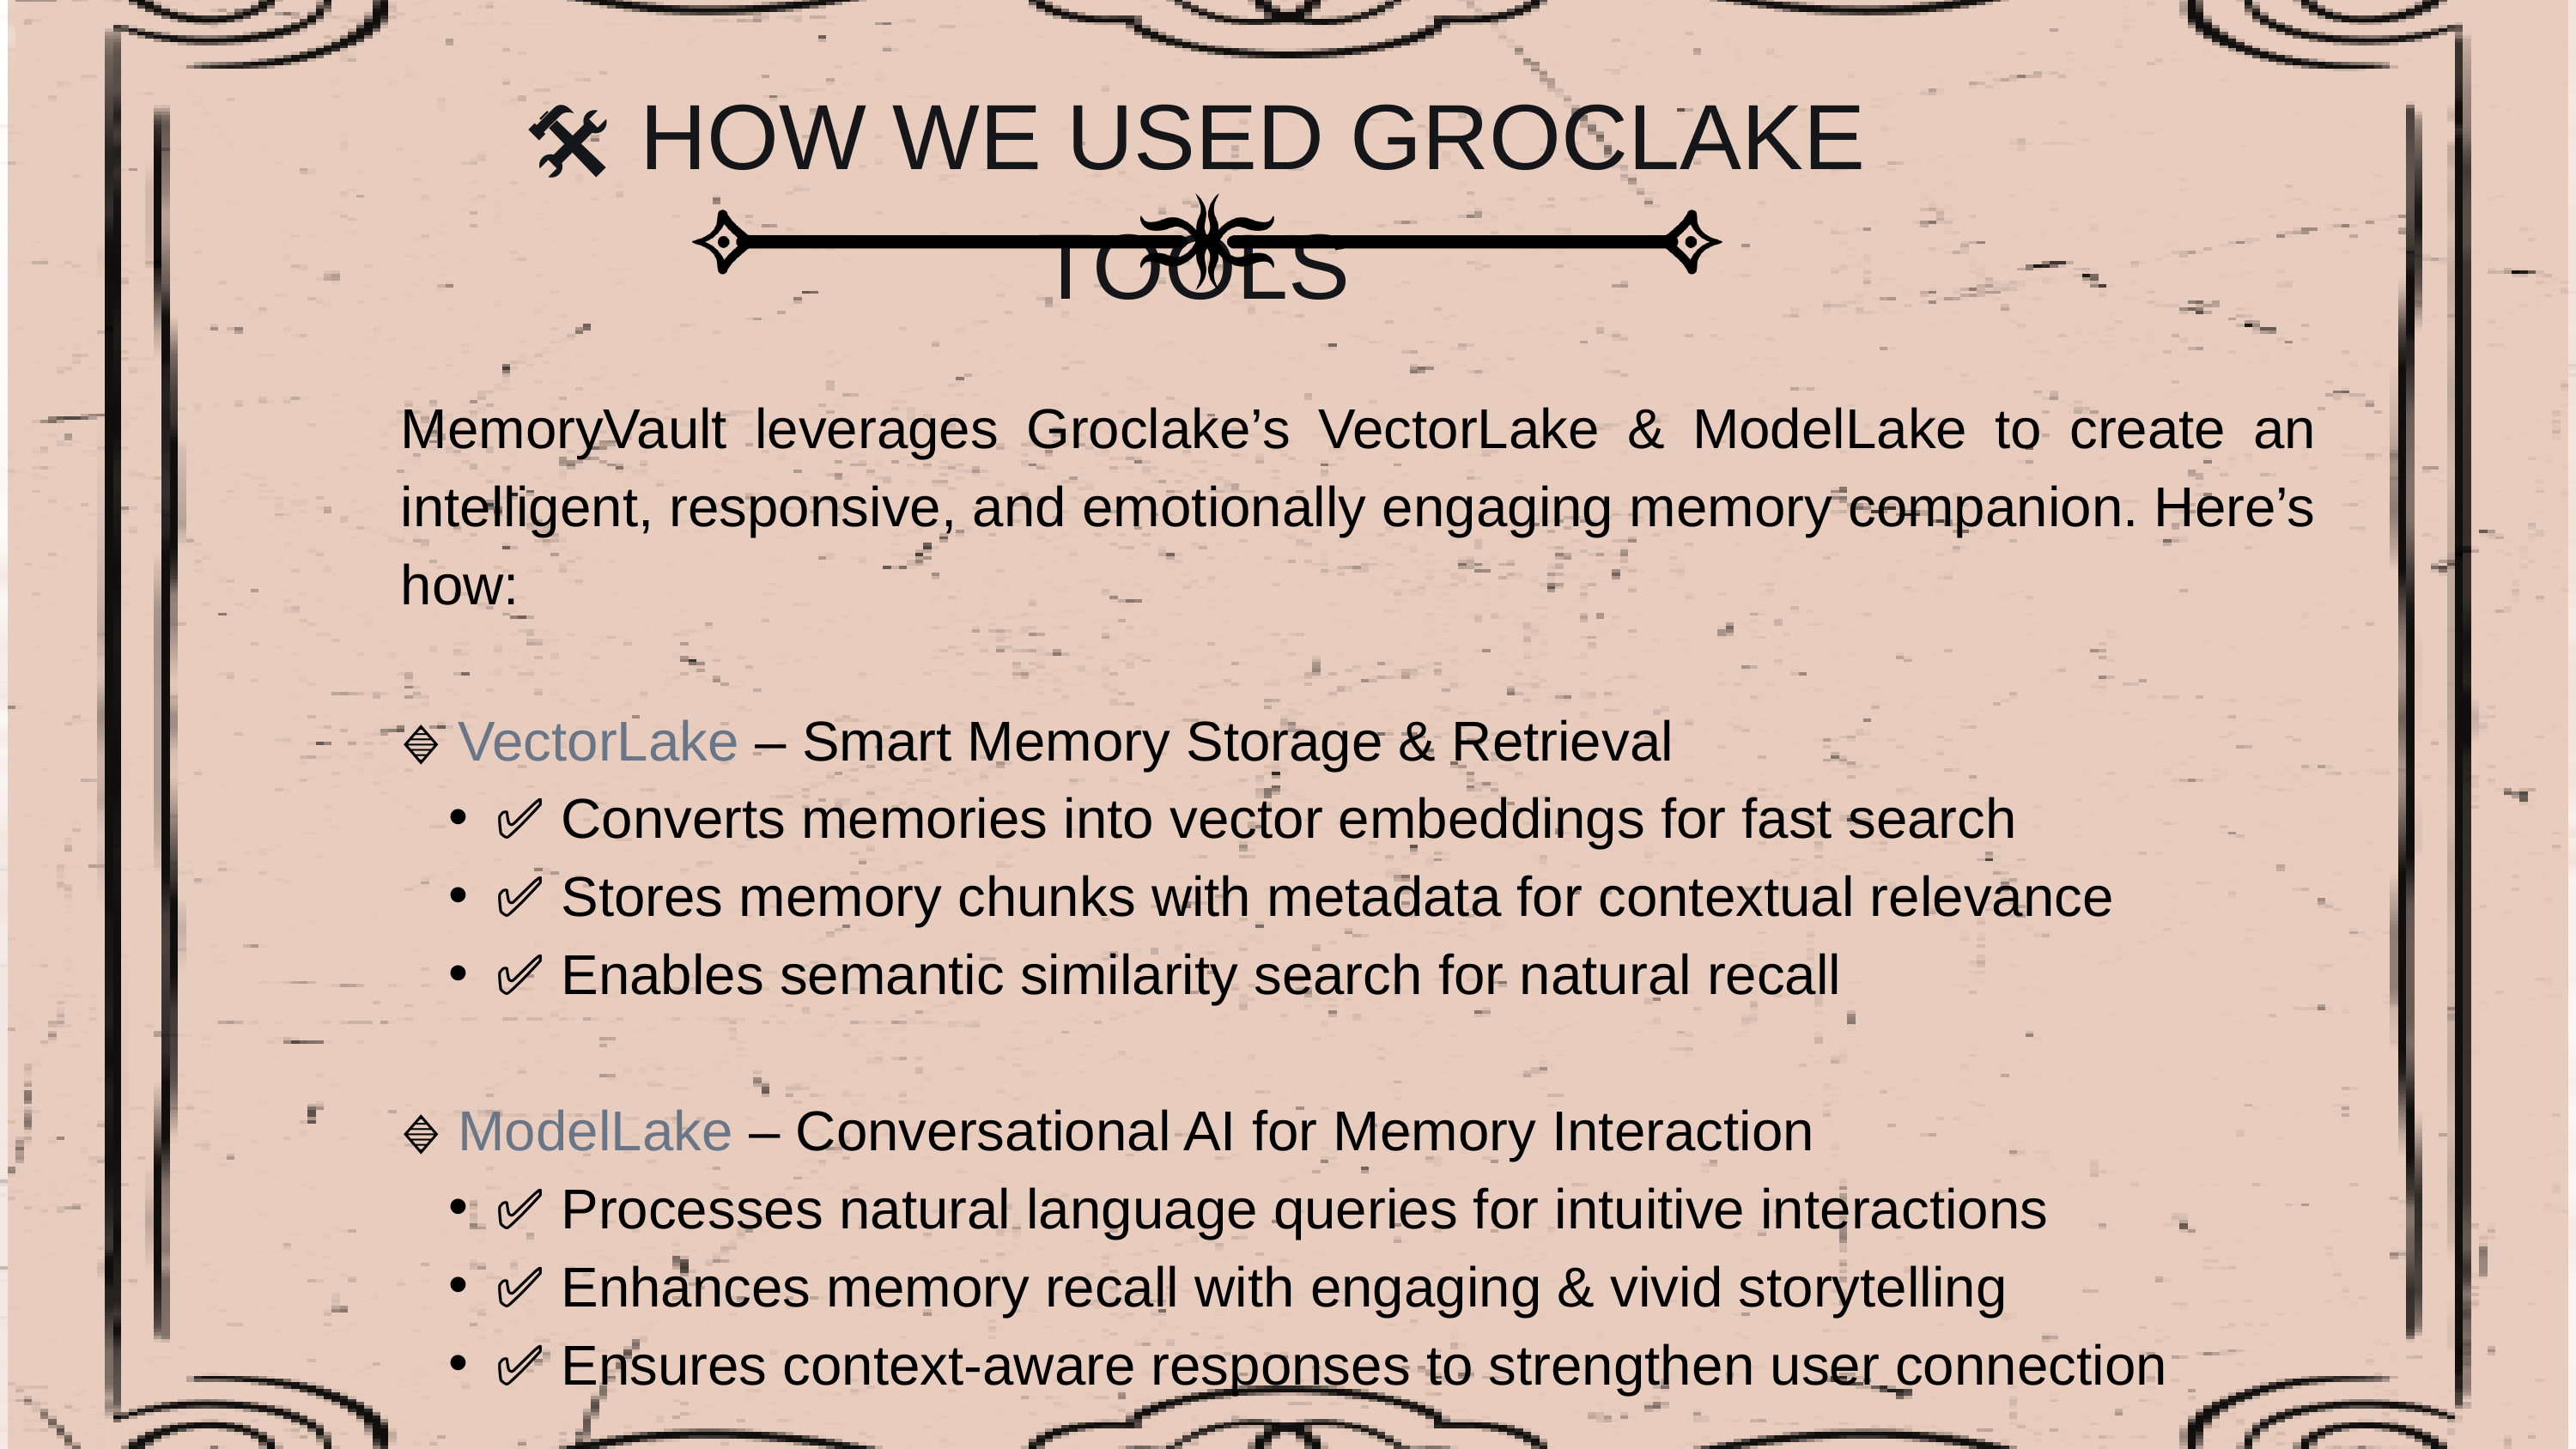

🛠️ HOW WE USED GROCLAKE TOOLS

MemoryVault leverages Groclake’s VectorLake & ModelLake to create an intelligent, responsive, and emotionally engaging memory companion. Here’s how:

🔹 VectorLake – Smart Memory Storage & Retrieval
✅ Converts memories into vector embeddings for fast search
✅ Stores memory chunks with metadata for contextual relevance
✅ Enables semantic similarity search for natural recall

🔹 ModelLake – Conversational AI for Memory Interaction
✅ Processes natural language queries for intuitive interactions
✅ Enhances memory recall with engaging & vivid storytelling
✅ Ensures context-aware responses to strengthen user connection